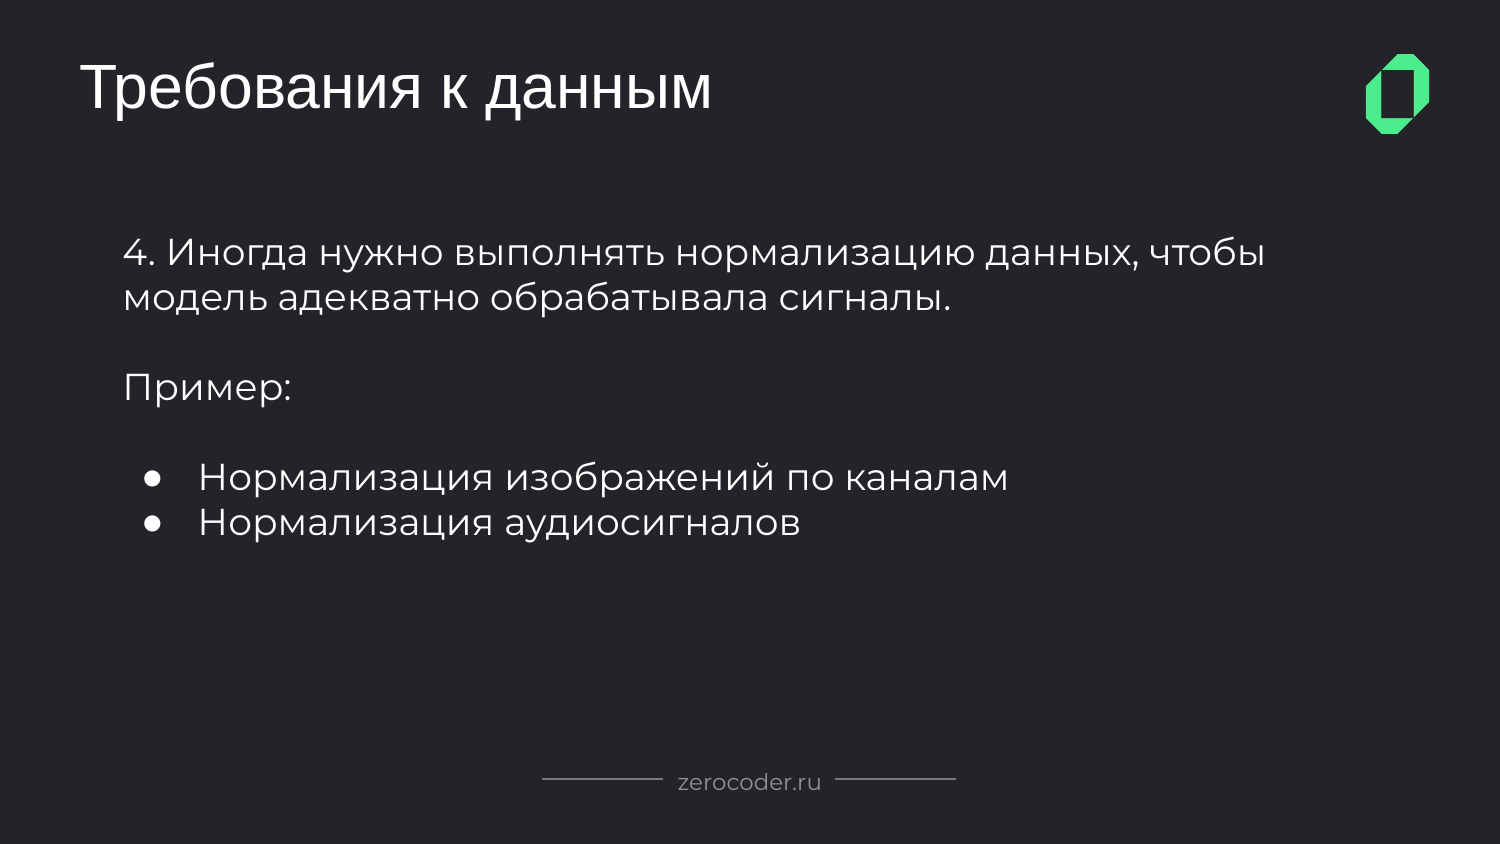

Требования к данным
4. Иногда нужно выполнять нормализацию данных, чтобы модель адекватно обрабатывала сигналы.

Пример:

Нормализация изображений по каналам
Нормализация аудиосигналов